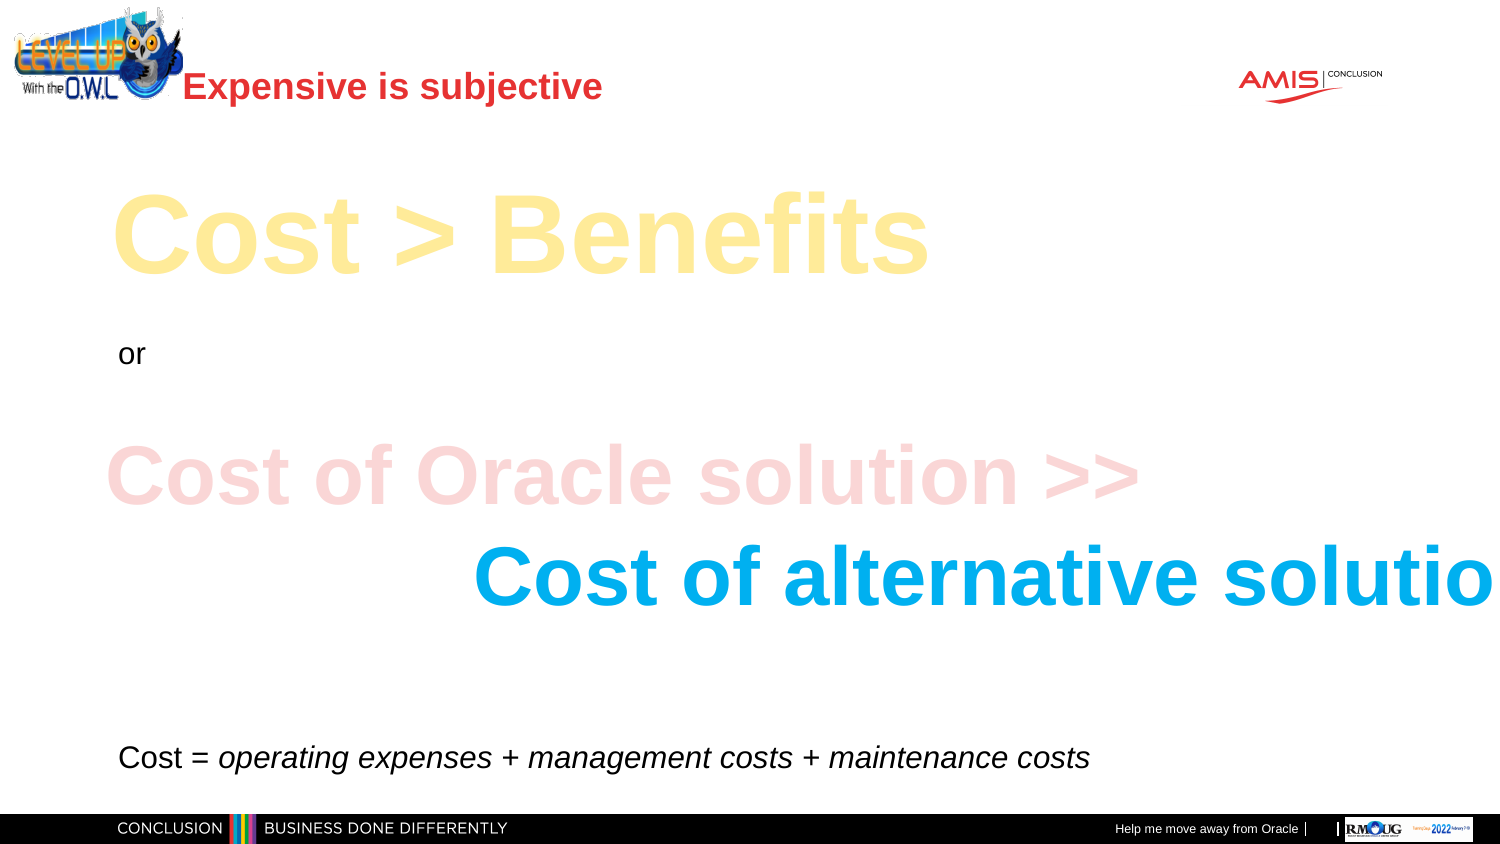

# Expensive is subjective
Cost > Benefits

or

Cost = operating expenses + management costs + maintenance costs
Cost of Oracle solution >>
					Cost of alternative solution
Help me move away from Oracle